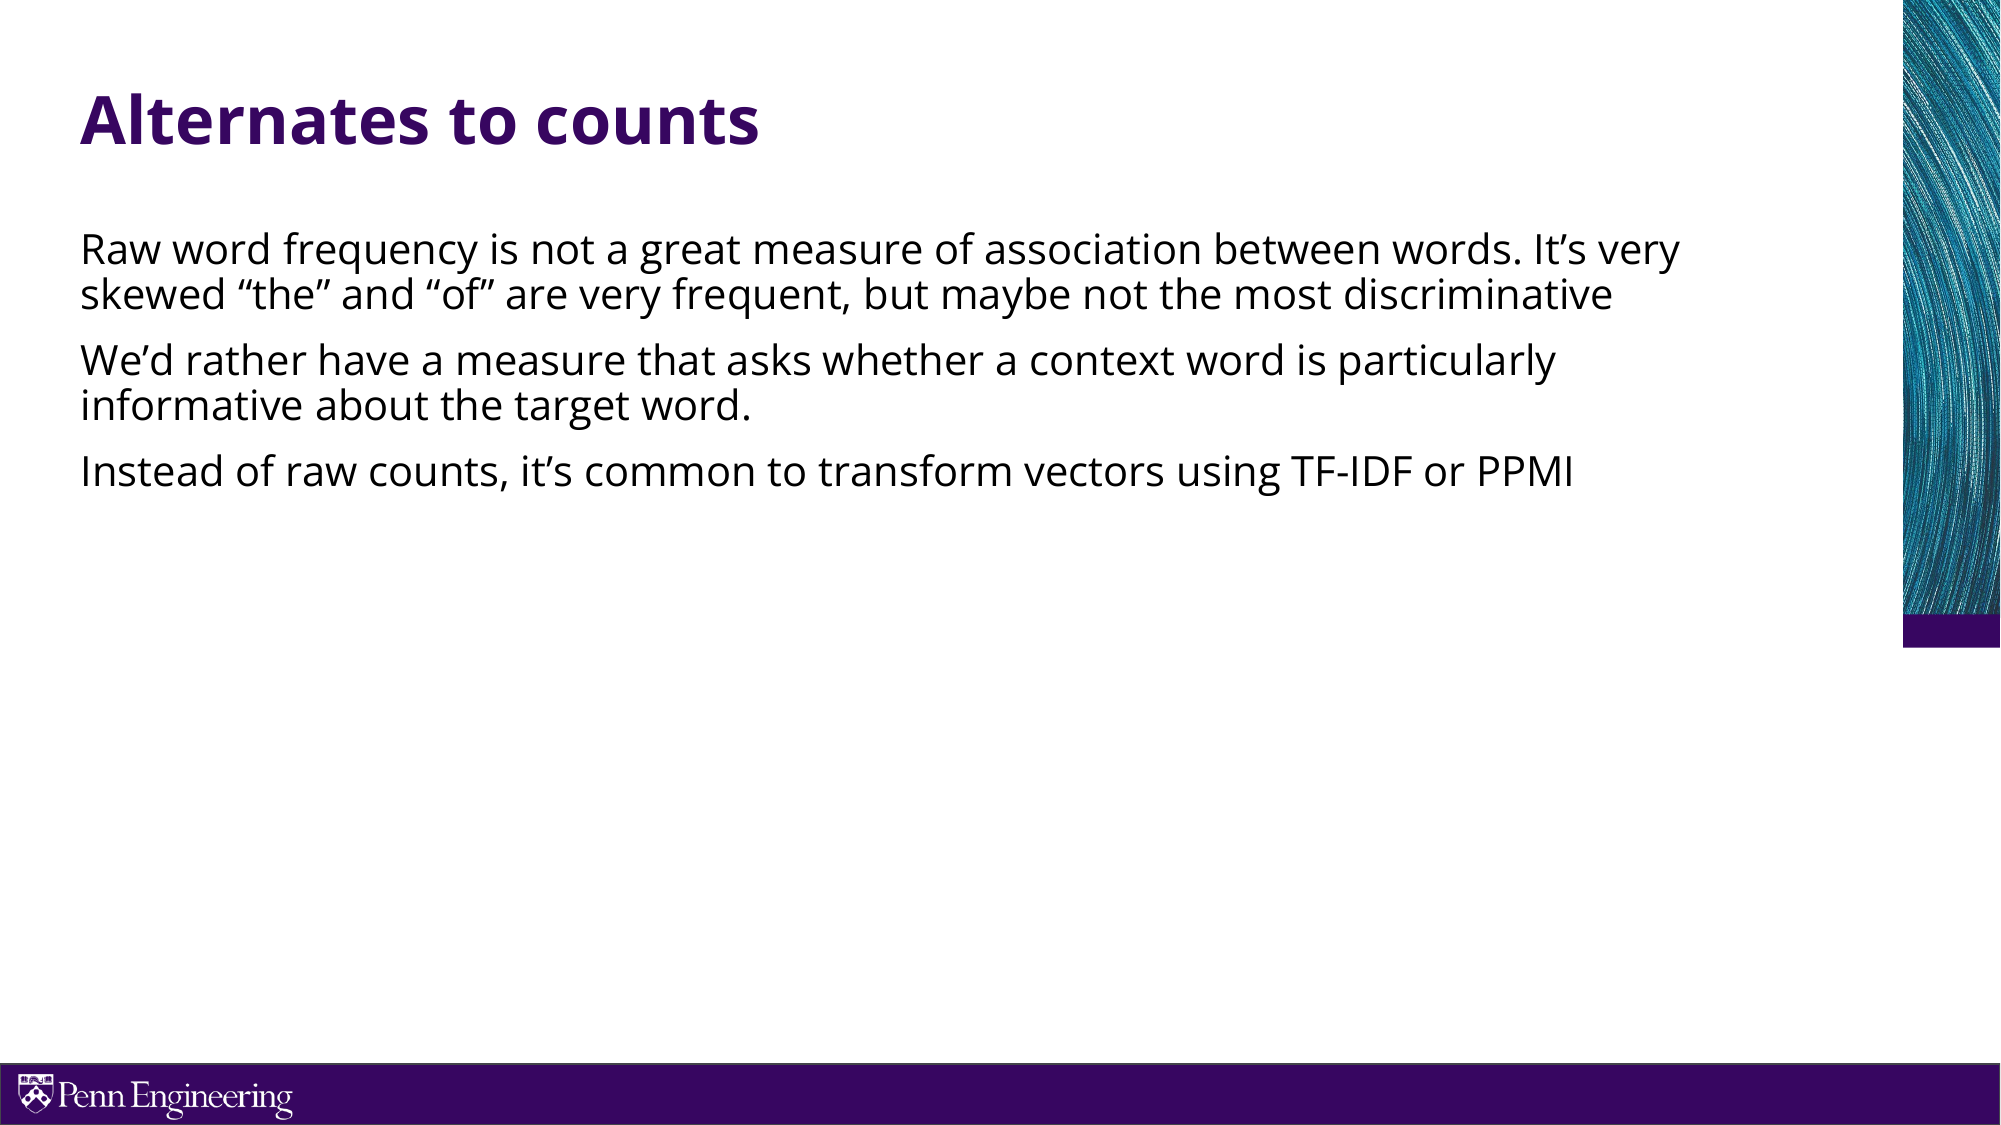

# Alternates to counts
Raw word frequency is not a great measure of association between words. It’s very skewed “the” and “of” are very frequent, but maybe not the most discriminative
We’d rather have a measure that asks whether a context word is particularly informative about the target word.
Instead of raw counts, it’s common to transform vectors using TF-IDF or PPMI